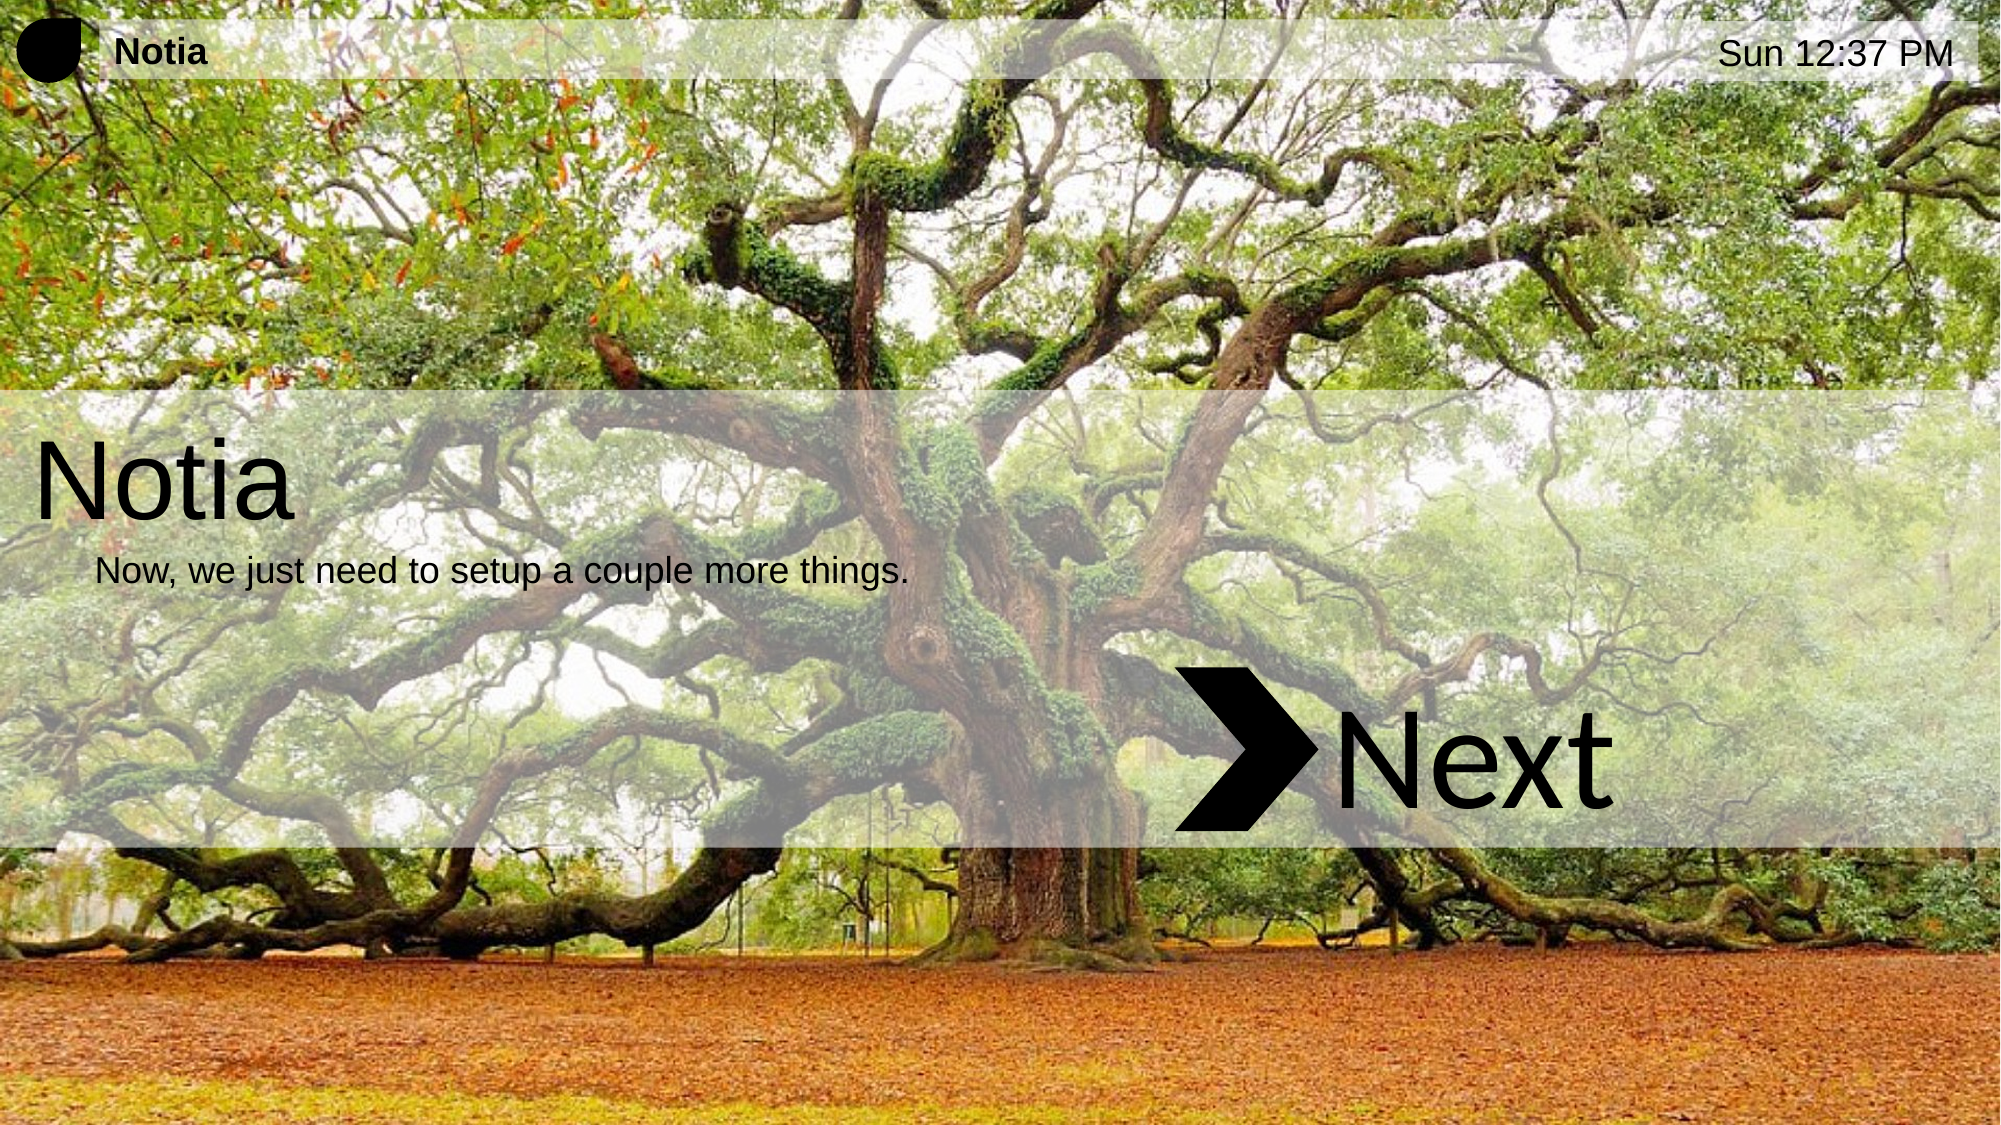

Notia
Sun 12:37 PM

Notia
Now, we just need to setup a couple more things.
Next